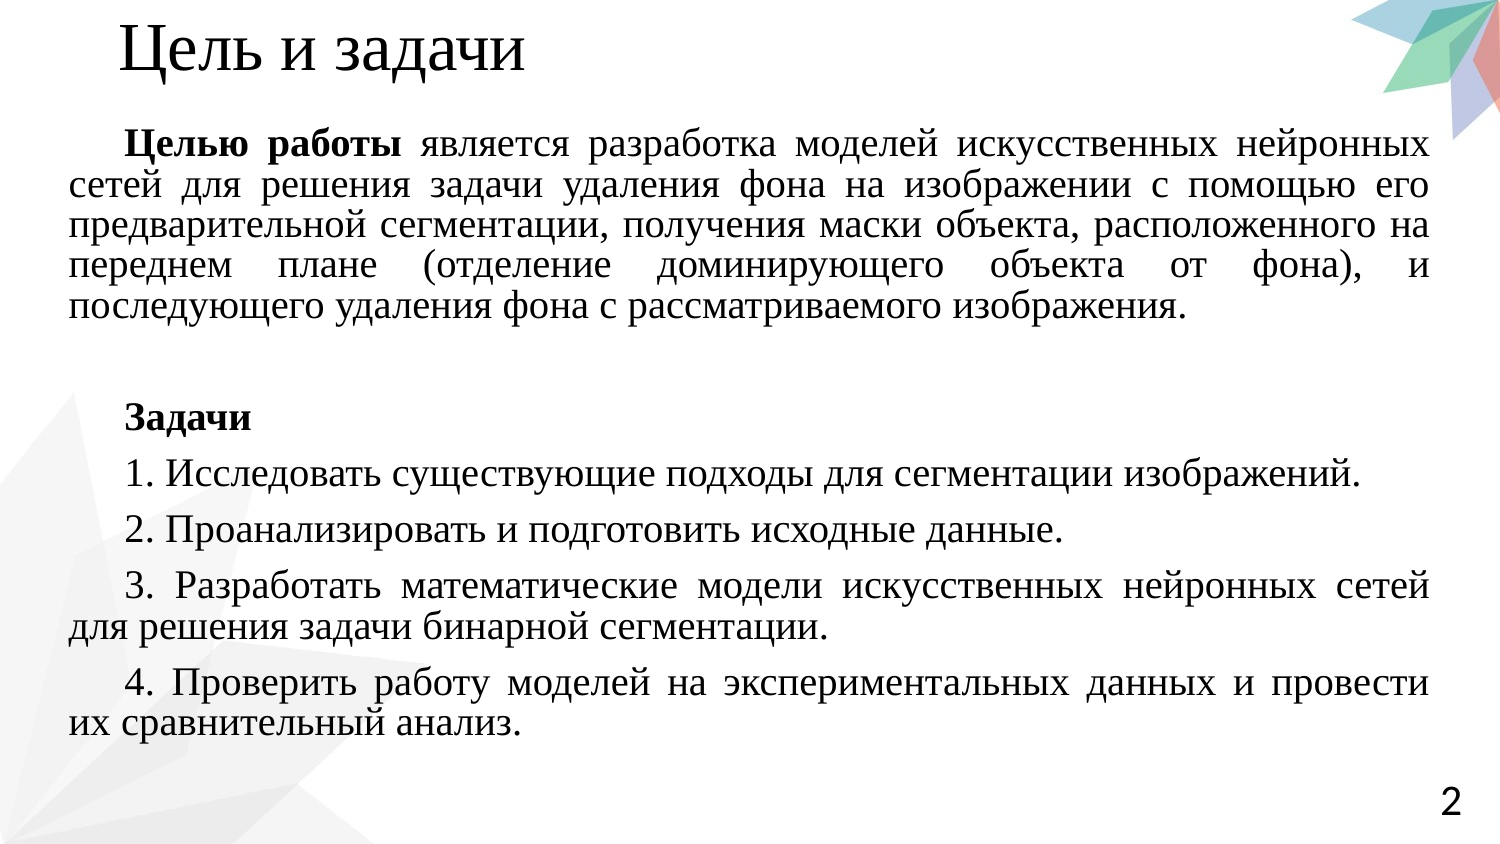

# Цель и задачи
Целью работы является разработка моделей искусственных нейронных сетей для решения задачи удаления фона на изображении с помощью его предварительной сегментации, получения маски объекта, расположенного на переднем плане (отделение доминирующего объекта от фона), и последующего удаления фона с рассматриваемого изображения.

Задачи
1. Исследовать существующие подходы для сегментации изображений.
2. Проанализировать и подготовить исходные данные.
3. Разработать математические модели искусственных нейронных сетей для решения задачи бинарной сегментации.
4. Проверить работу моделей на экспериментальных данных и провести их сравнительный анализ.

2